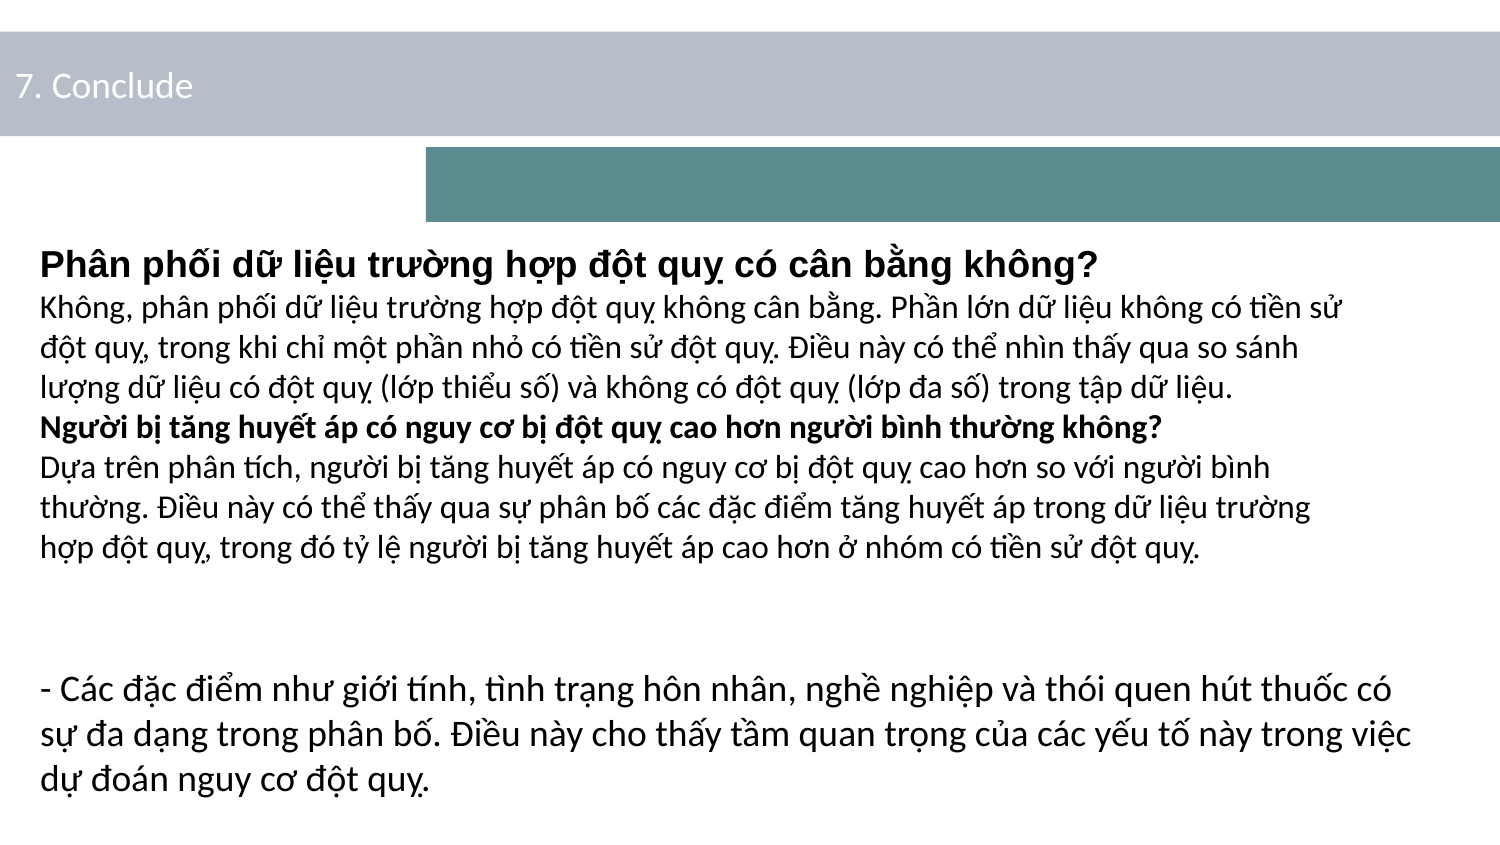

7. Conclude

Phân phối dữ liệu trường hợp đột quỵ có cân bằng không?
Không, phân phối dữ liệu trường hợp đột quỵ không cân bằng. Phần lớn dữ liệu không có tiền sử đột quỵ, trong khi chỉ một phần nhỏ có tiền sử đột quỵ. Điều này có thể nhìn thấy qua so sánh lượng dữ liệu có đột quỵ (lớp thiểu số) và không có đột quỵ (lớp đa số) trong tập dữ liệu.
Người bị tăng huyết áp có nguy cơ bị đột quỵ cao hơn người bình thường không?
Dựa trên phân tích, người bị tăng huyết áp có nguy cơ bị đột quỵ cao hơn so với người bình thường. Điều này có thể thấy qua sự phân bố các đặc điểm tăng huyết áp trong dữ liệu trường hợp đột quỵ, trong đó tỷ lệ người bị tăng huyết áp cao hơn ở nhóm có tiền sử đột quỵ.
- Các đặc điểm như giới tính, tình trạng hôn nhân, nghề nghiệp và thói quen hút thuốc có sự đa dạng trong phân bố. Điều này cho thấy tầm quan trọng của các yếu tố này trong việc dự đoán nguy cơ đột quỵ.